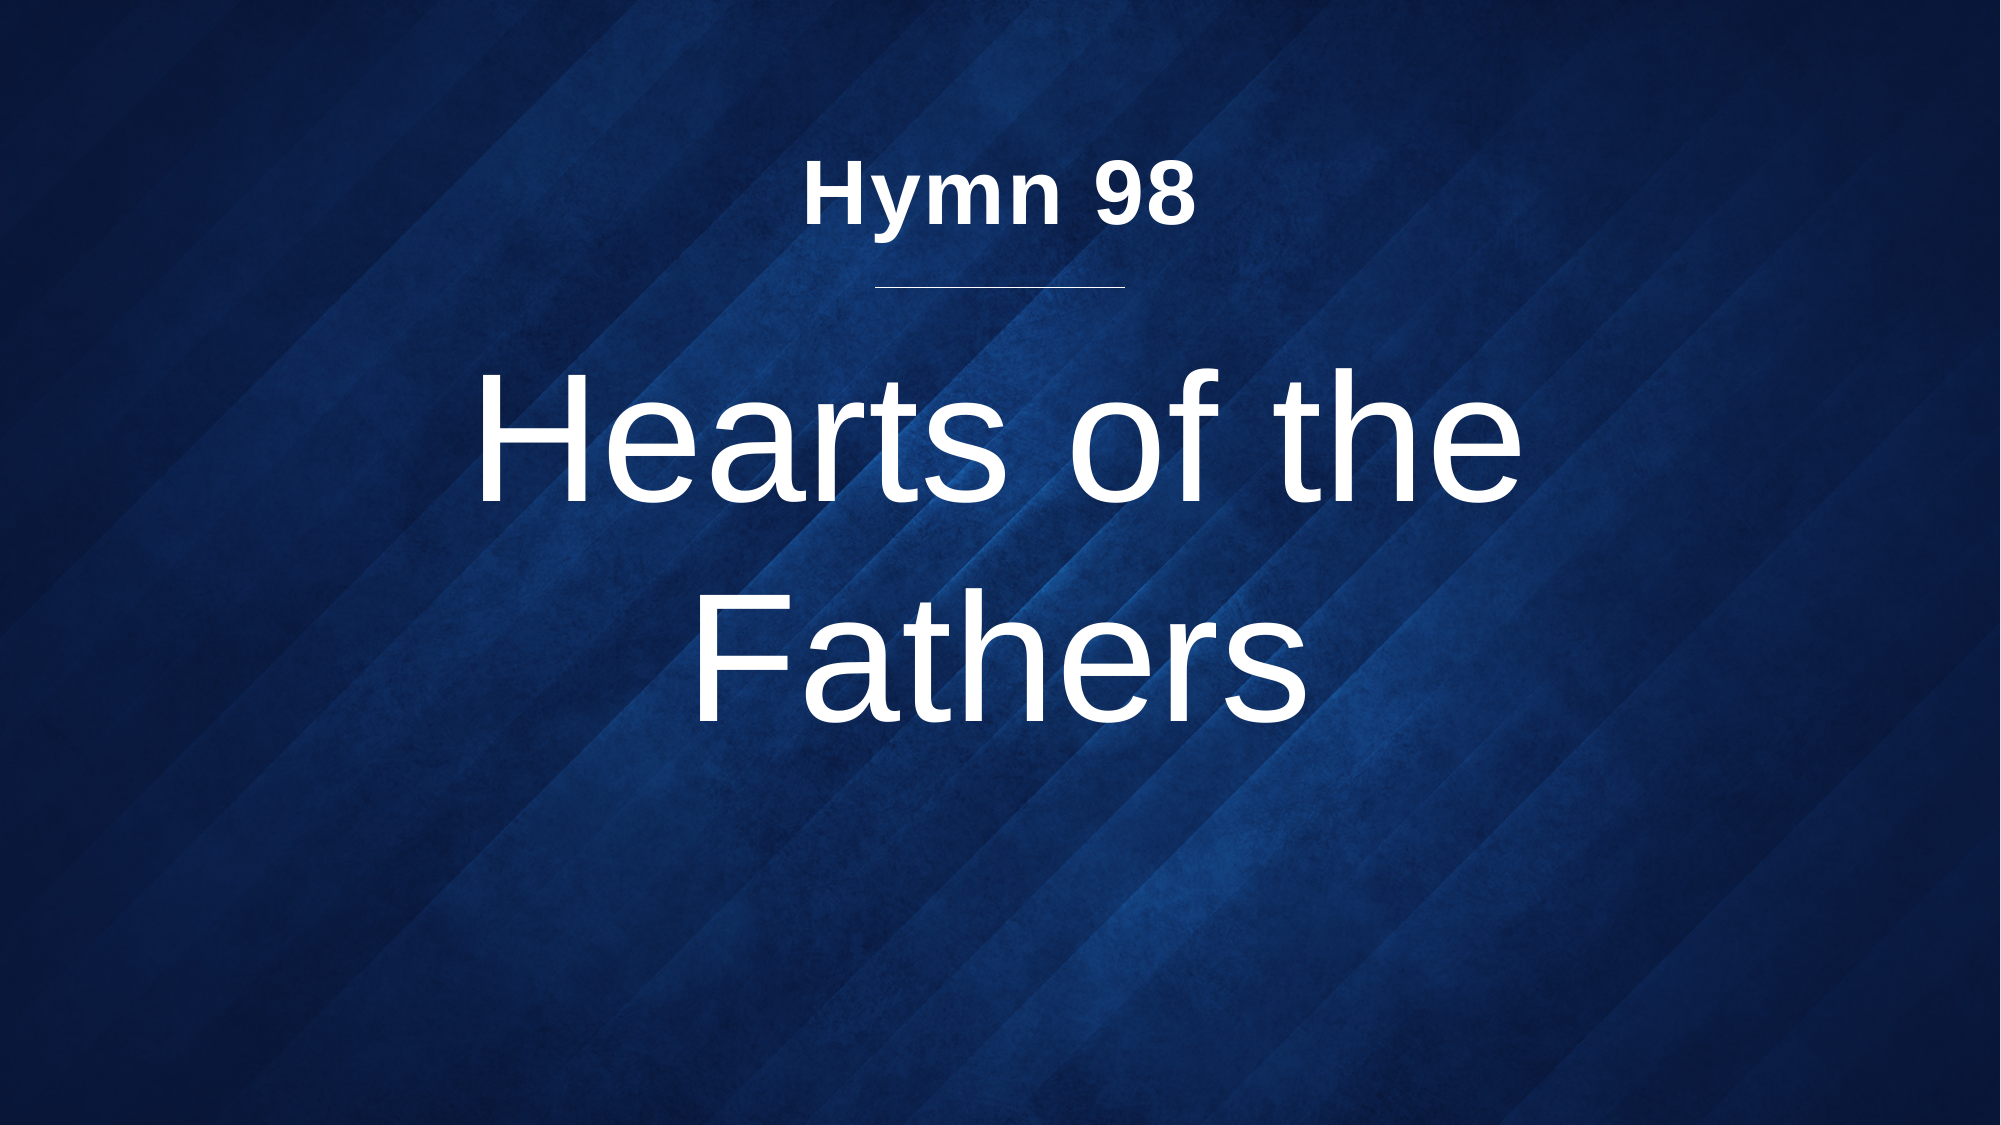

Hymn 98
# Hearts of the Fathers